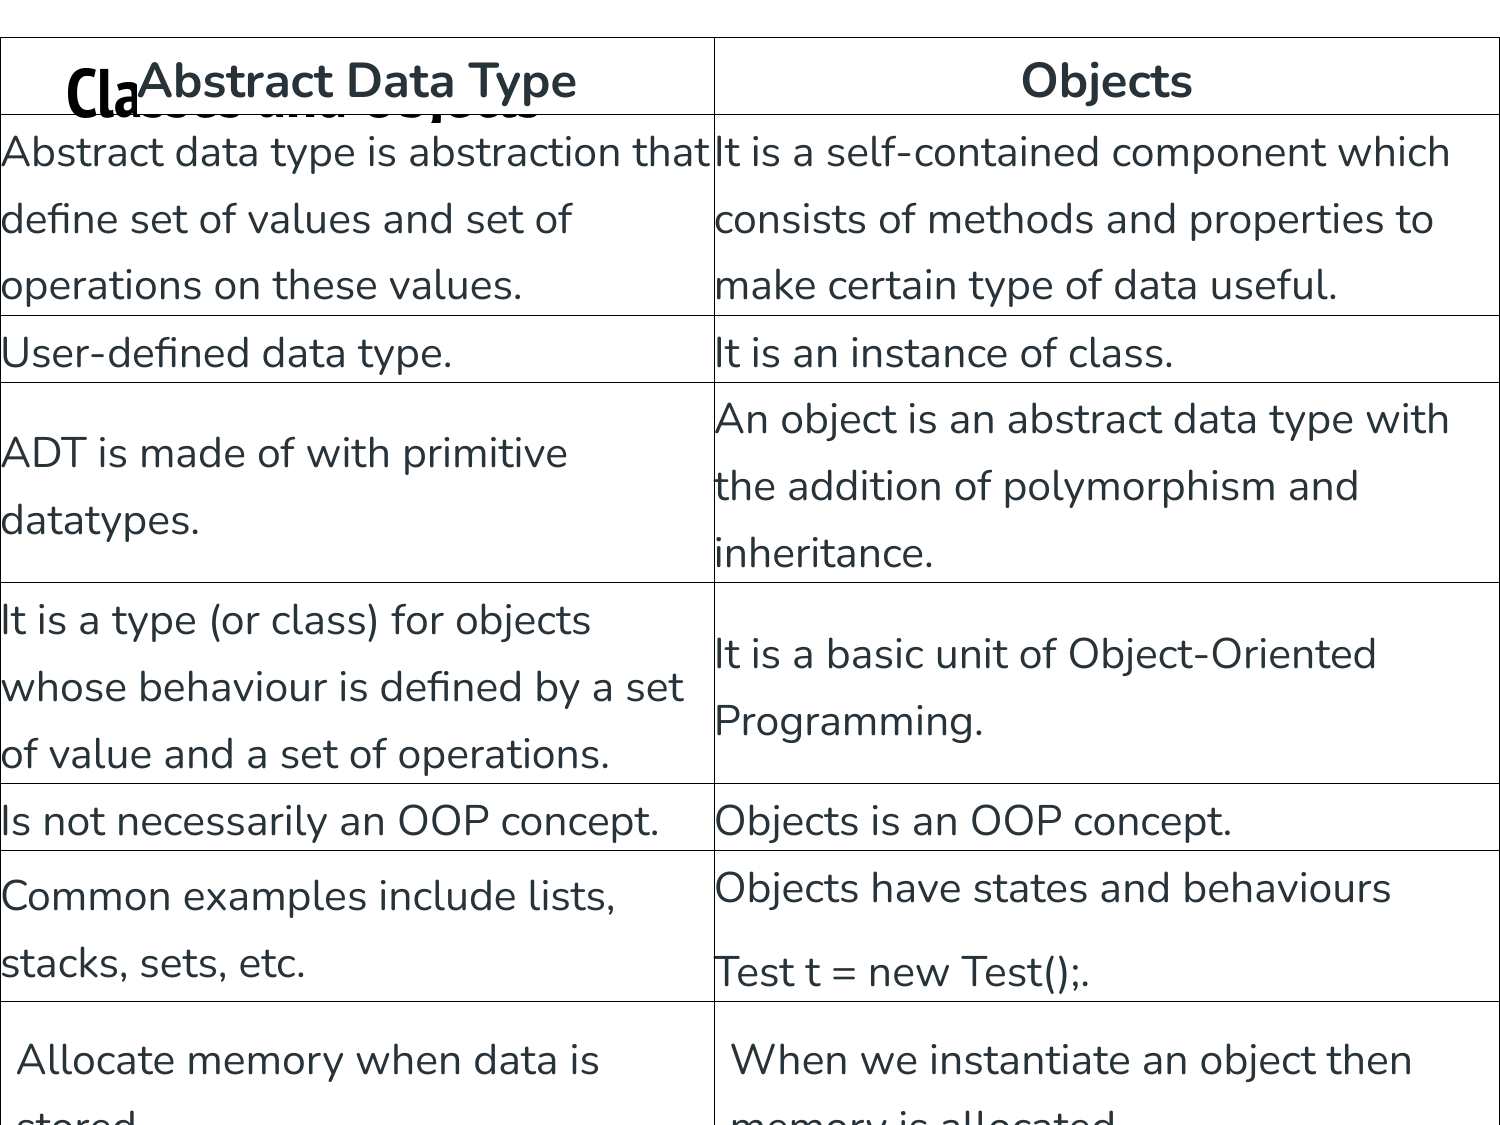

# Classes and Objects
| Abstract Data Type | Objects |
| --- | --- |
| Abstract data type is abstraction that define set of values and set of operations on these values. | It is a self-contained component which consists of methods and properties to make certain type of data useful. |
| User-defined data type. | It is an instance of class. |
| ADT is made of with primitive datatypes. | An object is an abstract data type with the addition of polymorphism and inheritance. |
| It is a type (or class) for objects whose behaviour is defined by a set of value and a set of operations. | It is a basic unit of Object-Oriented Programming. |
| Is not necessarily an OOP concept. | Objects is an OOP concept. |
| Common examples include lists, stacks, sets, etc. | Objects have states and behaviours Test t = new Test();. |
| Allocate memory when data is stored. | When we instantiate an object then memory is allocated. |